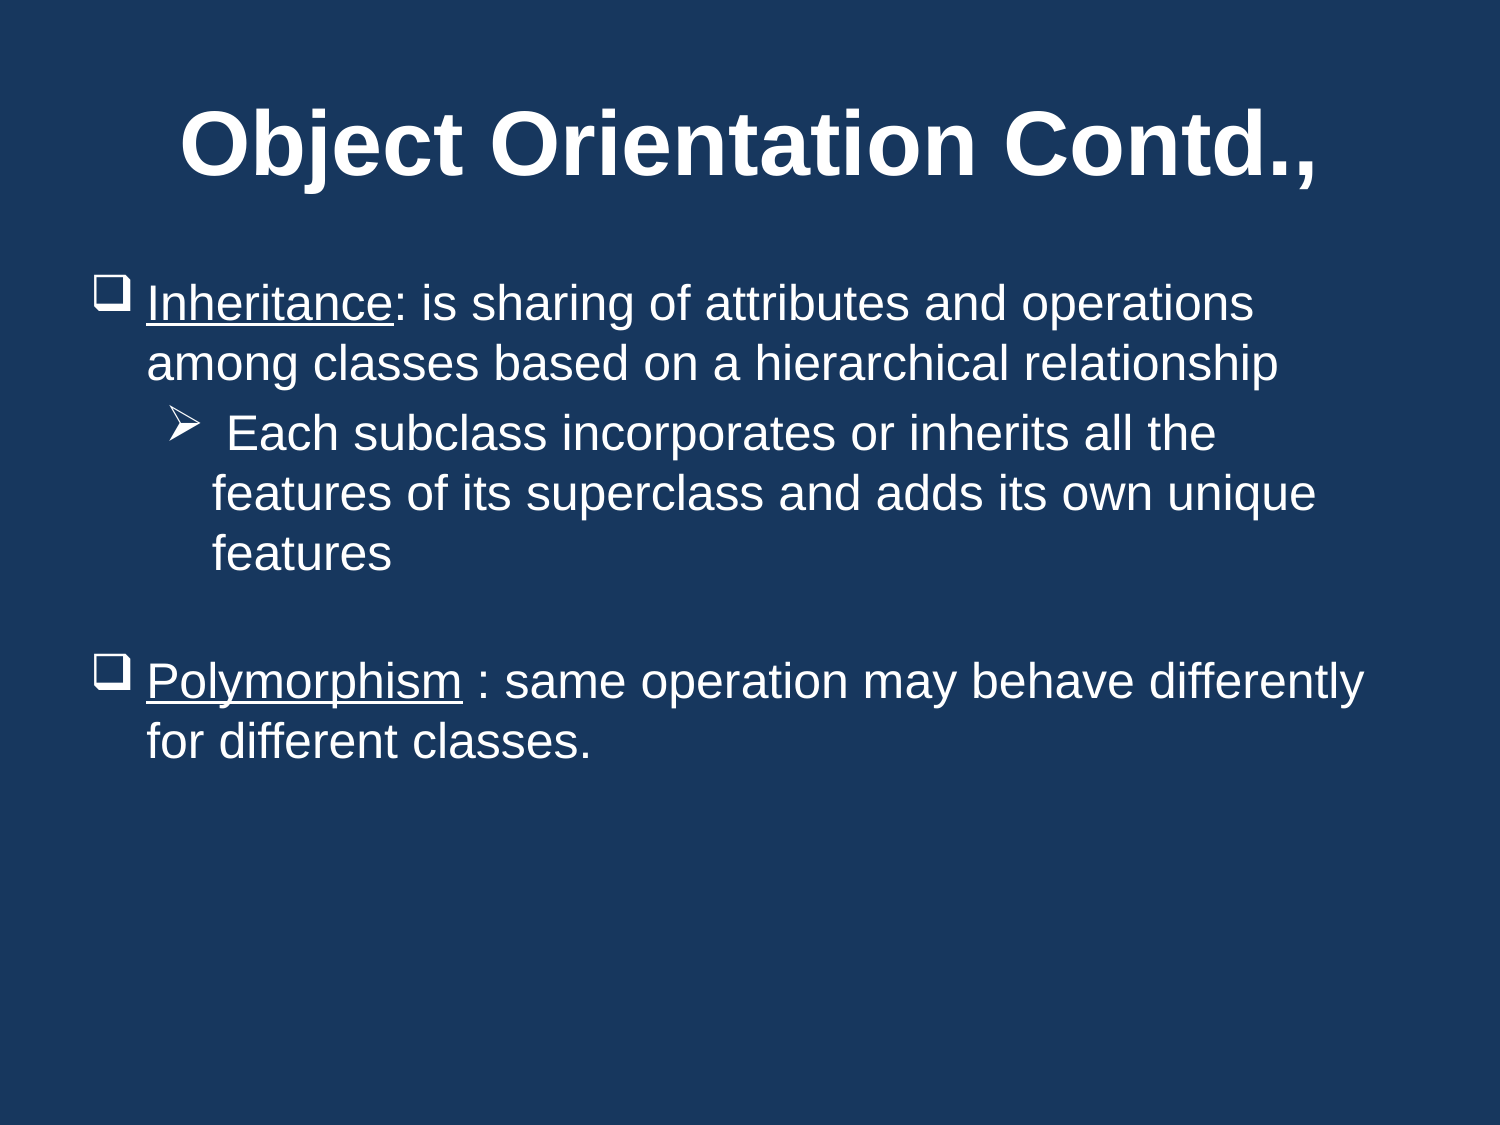

# Object Orientation Contd.,
Inheritance: is sharing of attributes and operations among classes based on a hierarchical relationship
 Each subclass incorporates or inherits all the features of its superclass and adds its own unique features

Polymorphism : same operation may behave differently for different classes.